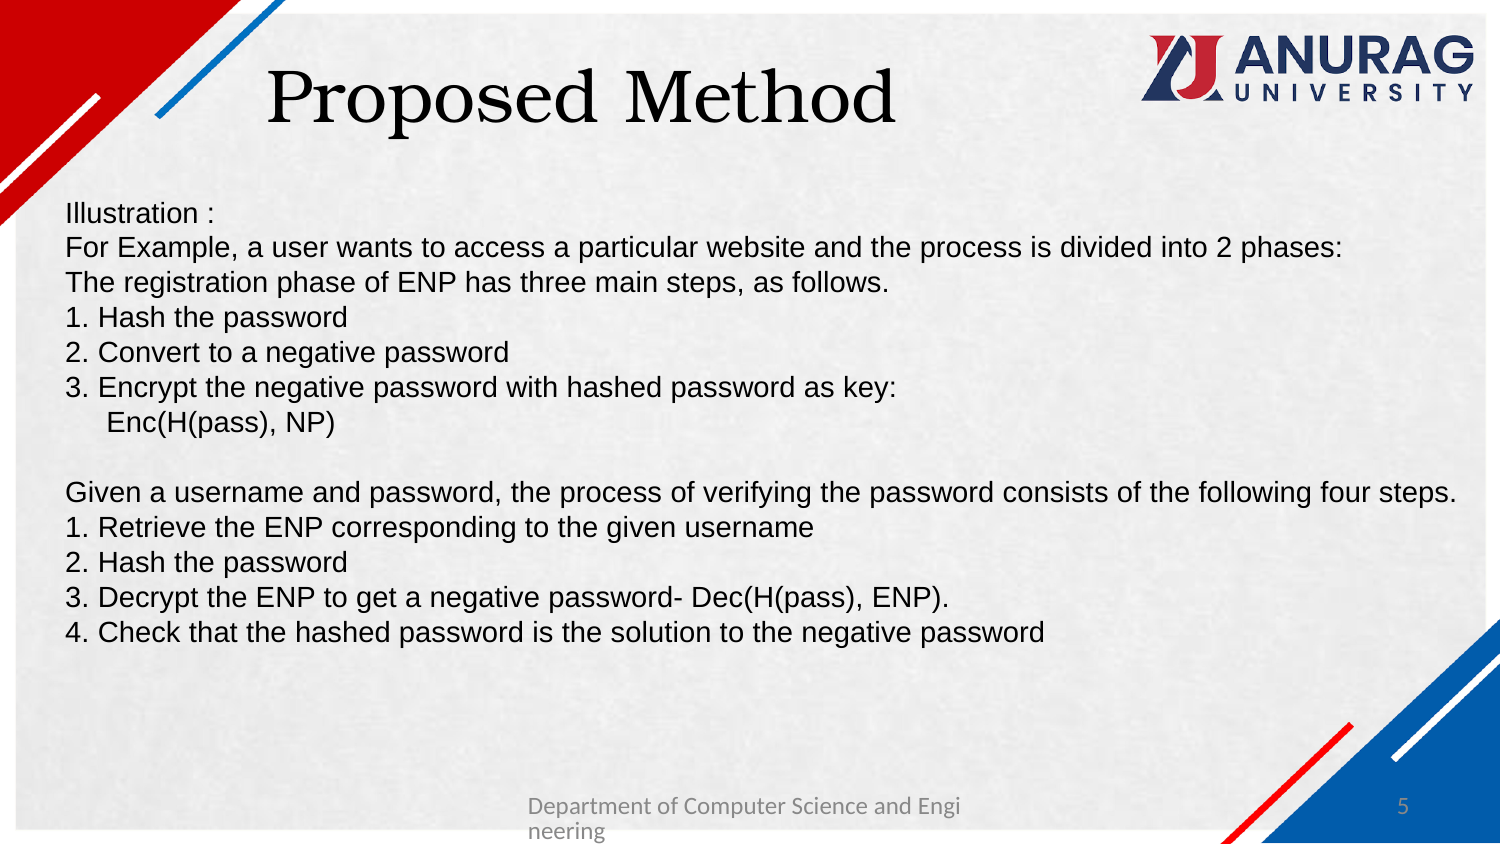

# Proposed Method
Illustration :
For Example, a user wants to access a particular website and the process is divided into 2 phases:
The registration phase of ENP has three main steps, as follows.
1. Hash the password
2. Convert to a negative password
3. Encrypt the negative password with hashed password as key:
     Enc(H(pass), NP)

Given a username and password, the process of verifying the password consists of the following four steps.
1. Retrieve the ENP corresponding to the given username
2. Hash the password
3. Decrypt the ENP to get a negative password- Dec(H(pass), ENP).
4. Check that the hashed password is the solution to the negative password

Department of Computer Science and Engineering
5